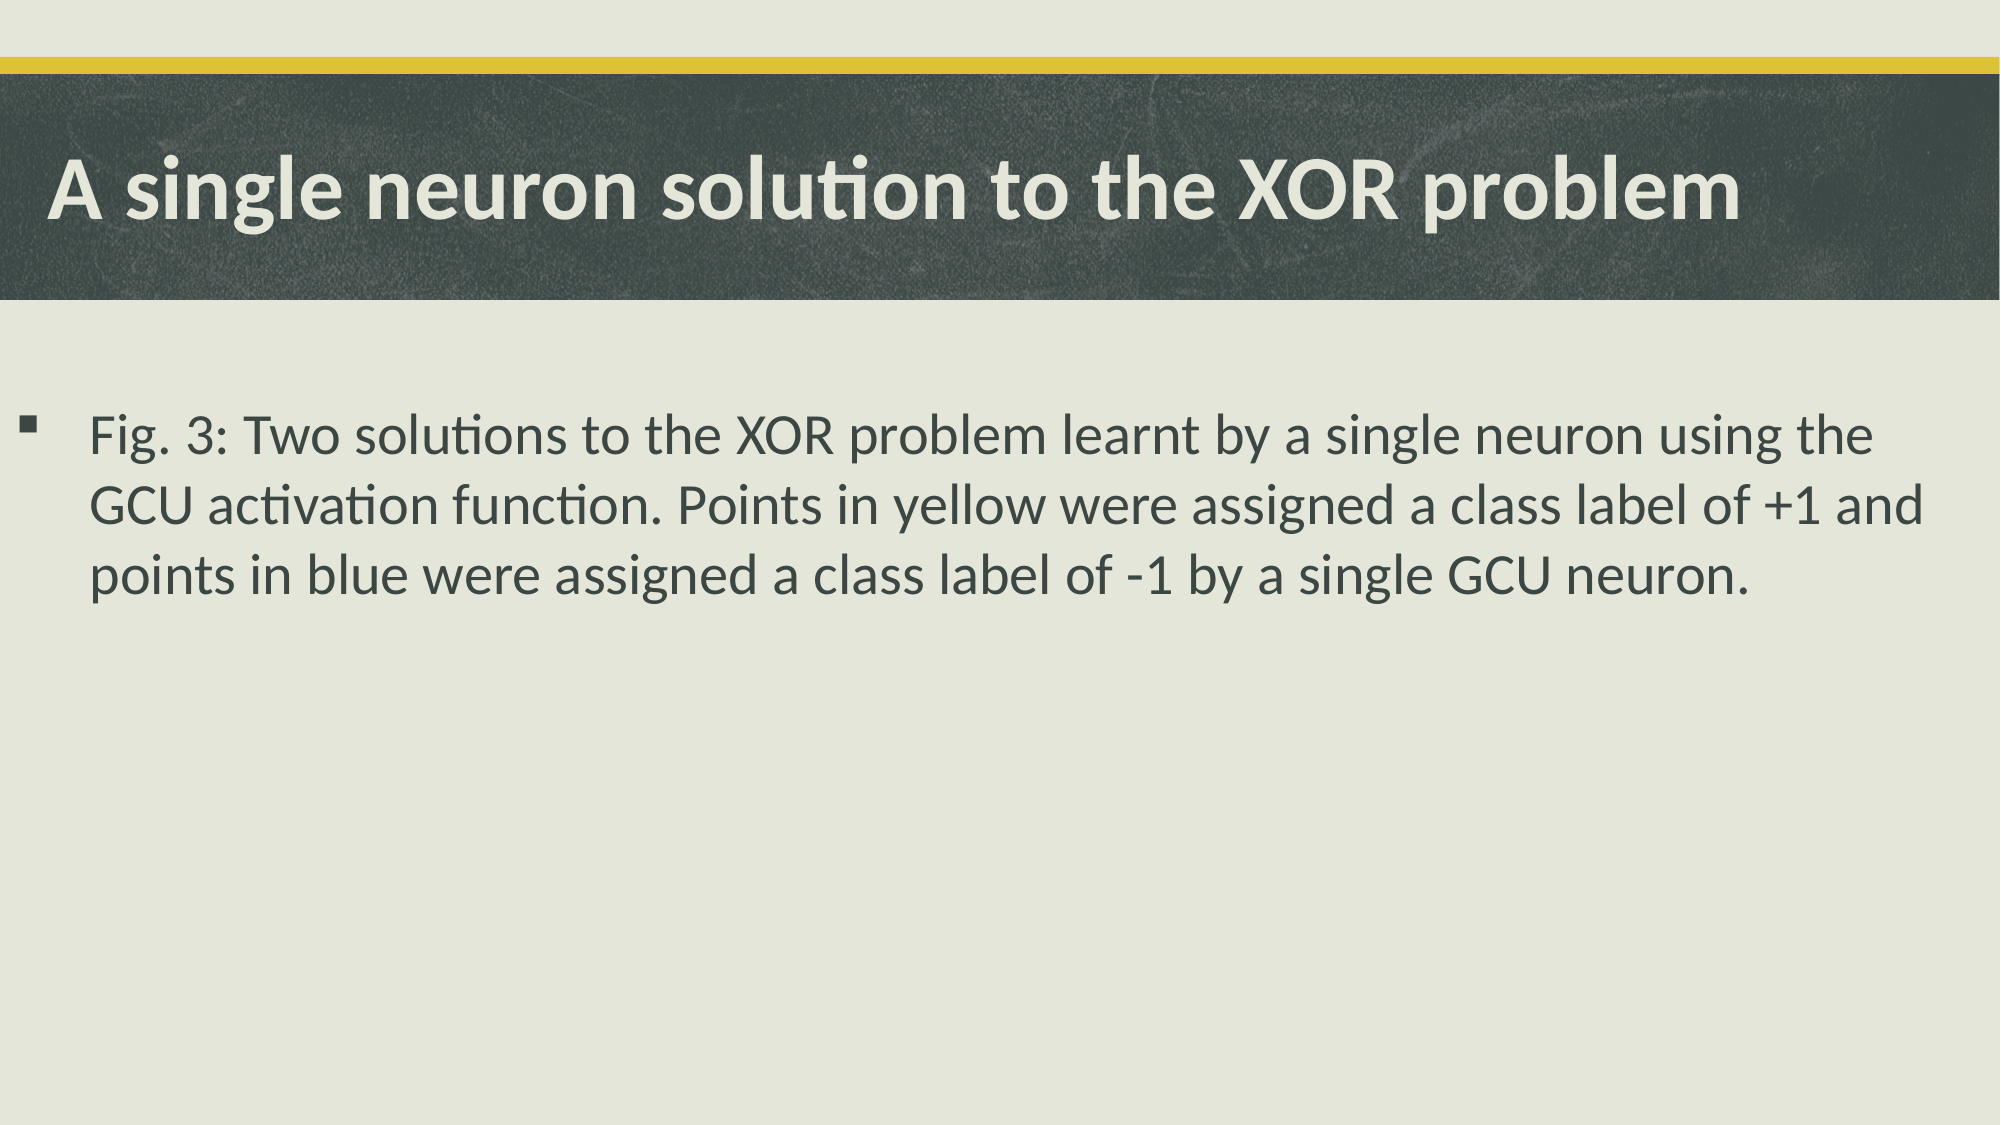

# A single neuron solution to the XOR problem
Fig. 3: Two solutions to the XOR problem learnt by a single neuron using the GCU activation function. Points in yellow were assigned a class label of +1 and points in blue were assigned a class label of -1 by a single GCU neuron.